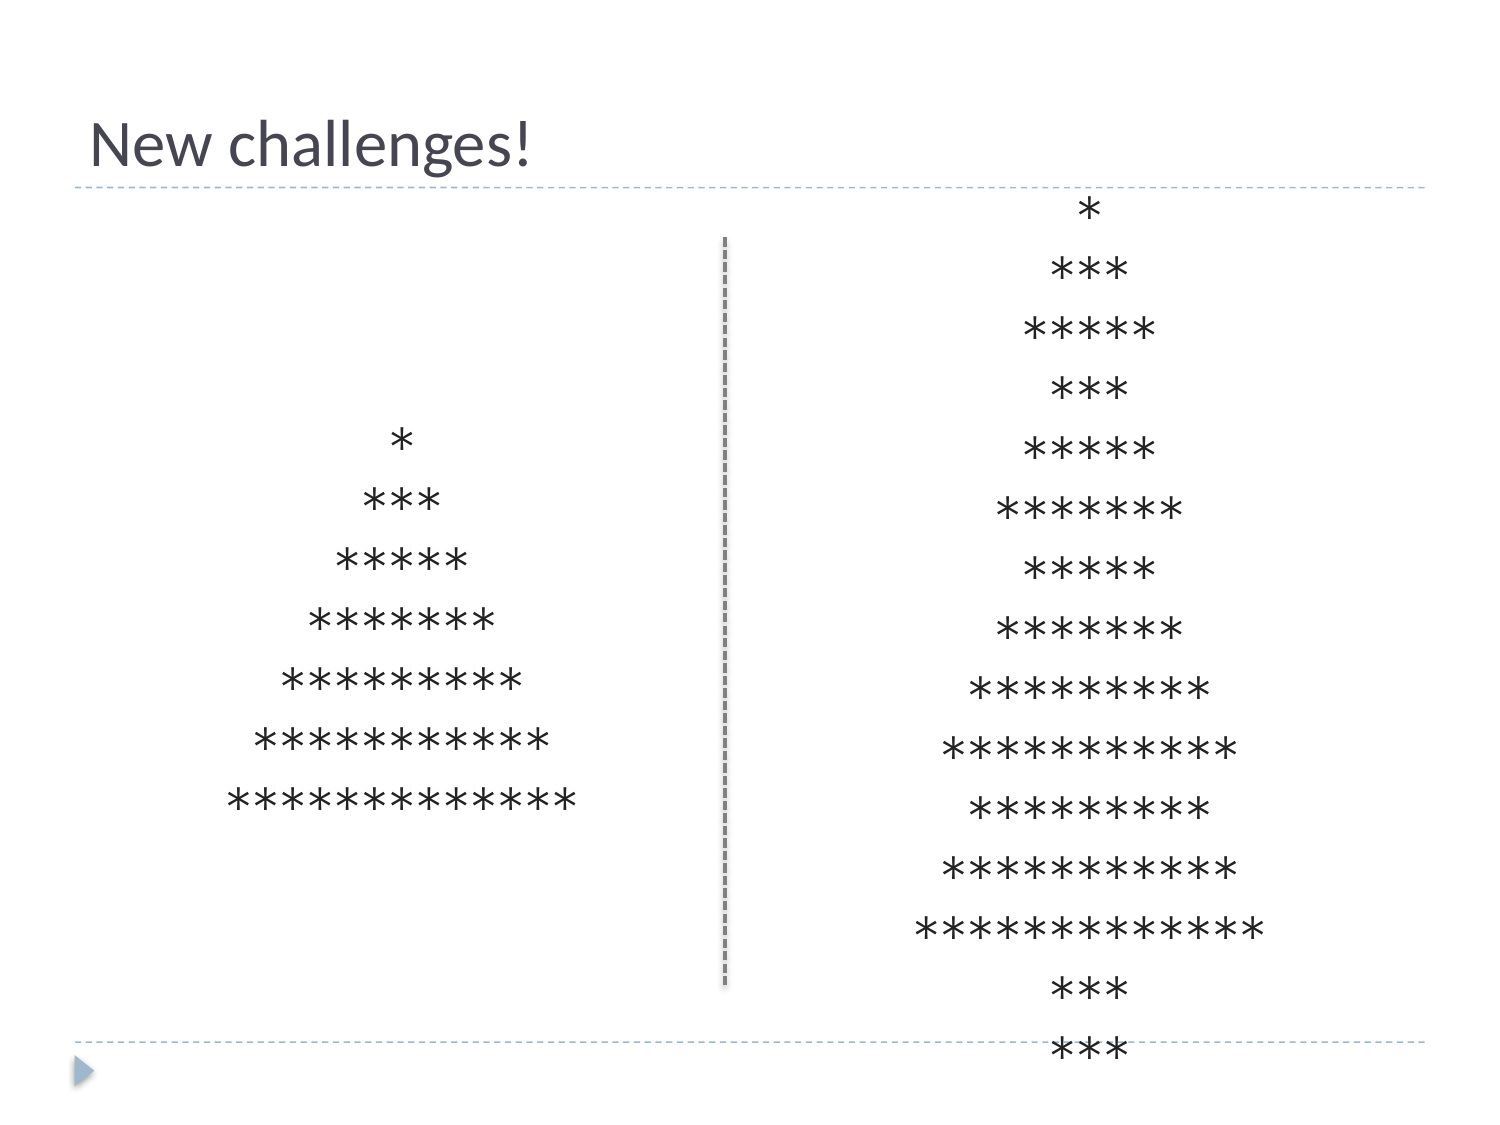

# New challenges!
      *
     ***
    *****
     ***
    *****
   *******
    *****
   *******
  *********
 ***********
  *********
 ***********
*************
     ***
     ***
      *
     ***
    *****
   *******
  *********
 ***********
*************